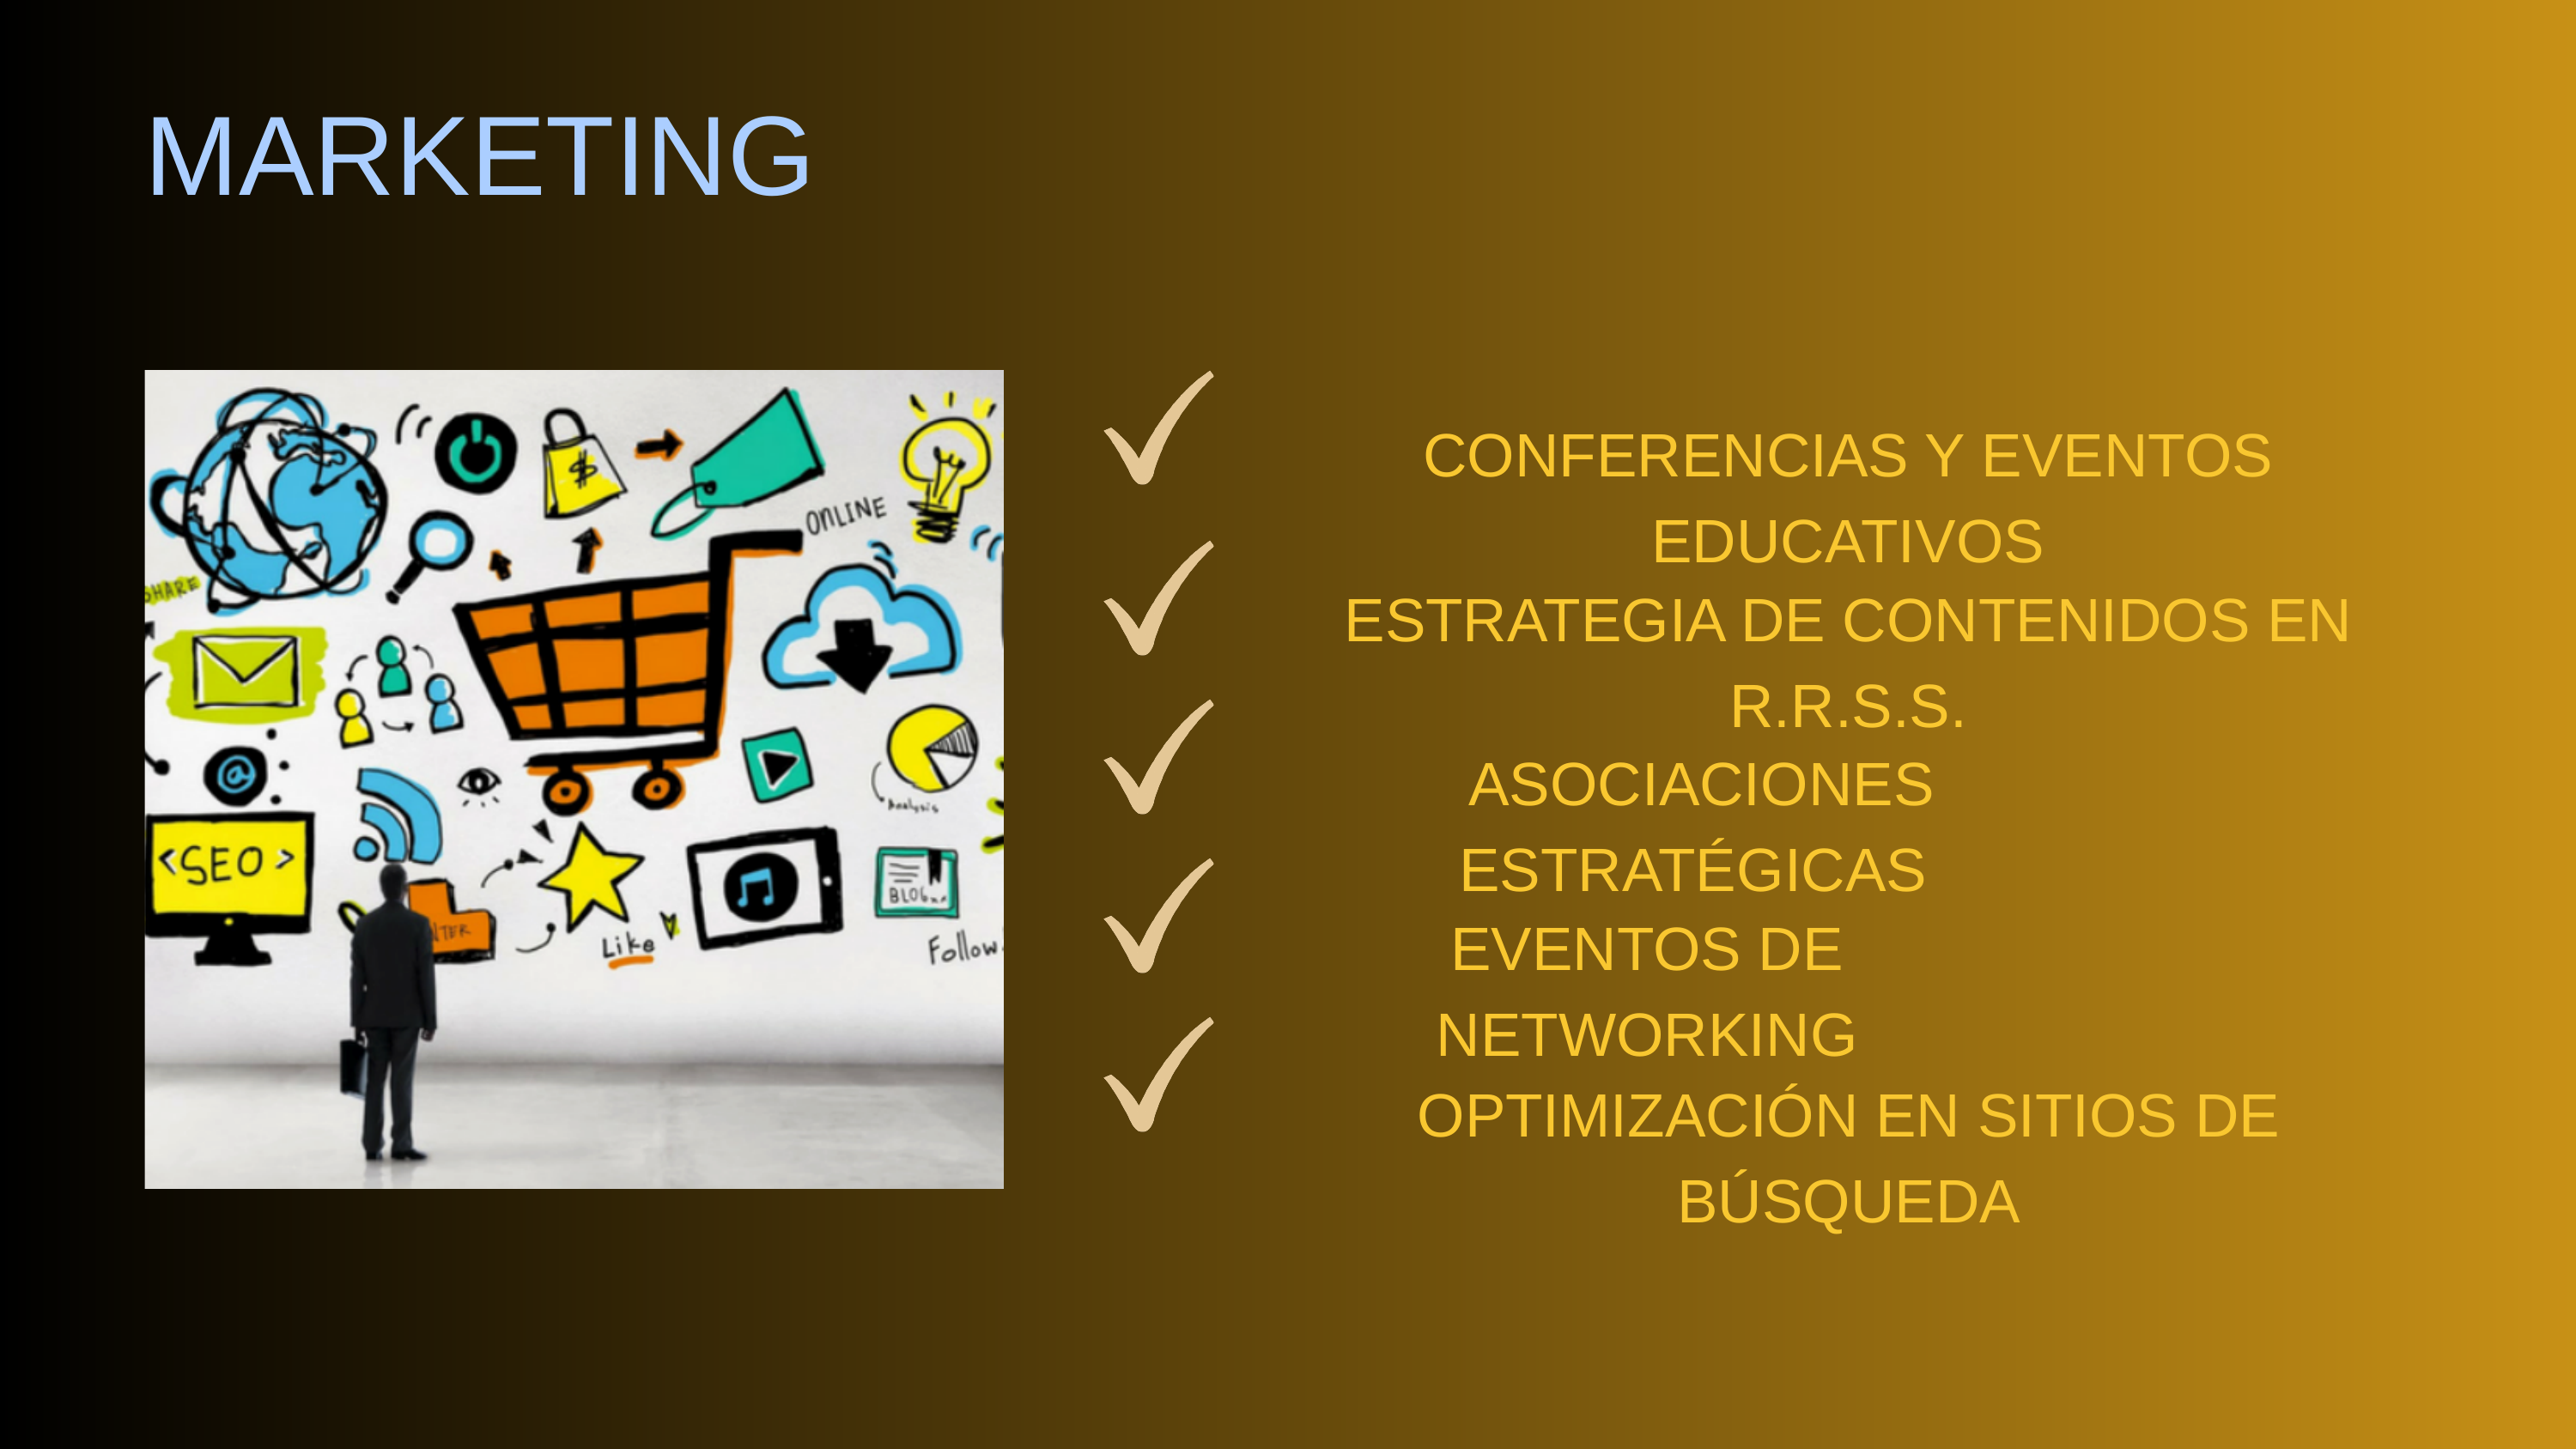

MARKETING

CONFERENCIAS Y EVENTOS EDUCATIVOS

ESTRATEGIA DE CONTENIDOS EN R.R.S.S.

ASOCIACIONES ESTRATÉGICAS

EVENTOS DE NETWORKING

OPTIMIZACIÓN EN SITIOS DE BÚSQUEDA